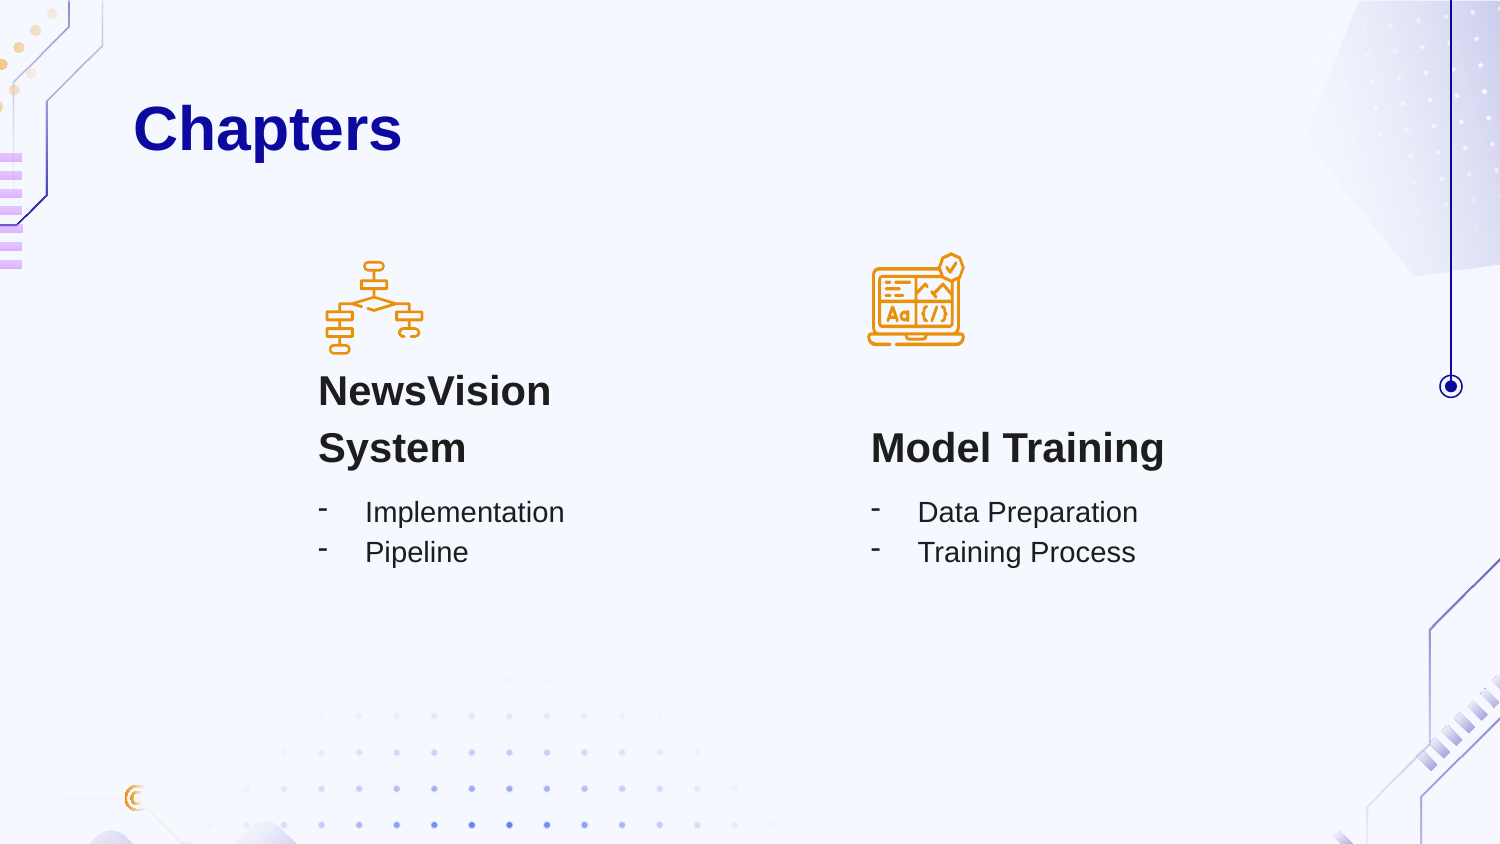

# Chapters

NewsVision System
Model Training
Implementation
Pipeline
Data Preparation
Training Process